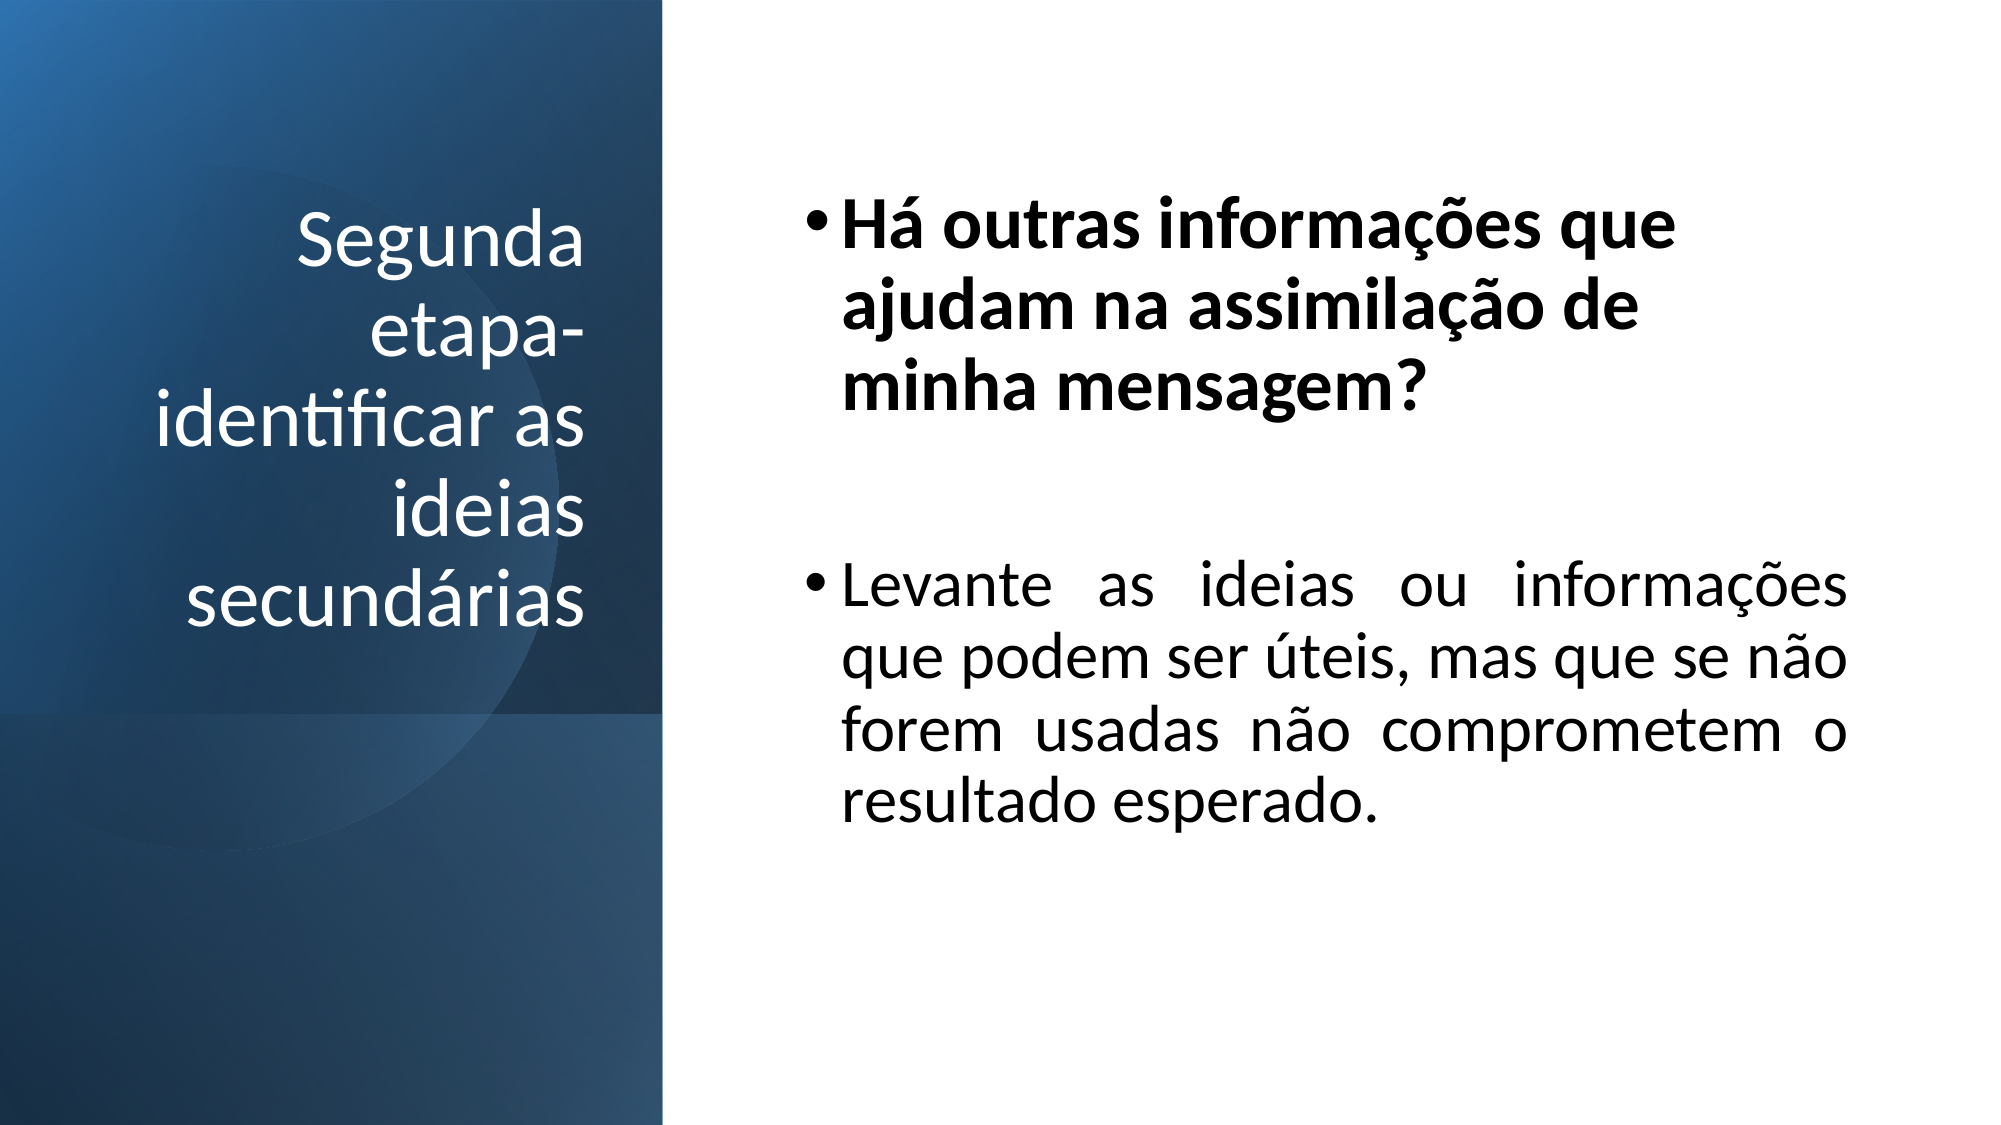

# Segunda etapa- identificar as ideias secundárias
Há outras informações que ajudam na assimilação de minha mensagem?

Levante as ideias ou informações que podem ser úteis, mas que se não forem usadas não comprometem o resultado esperado.